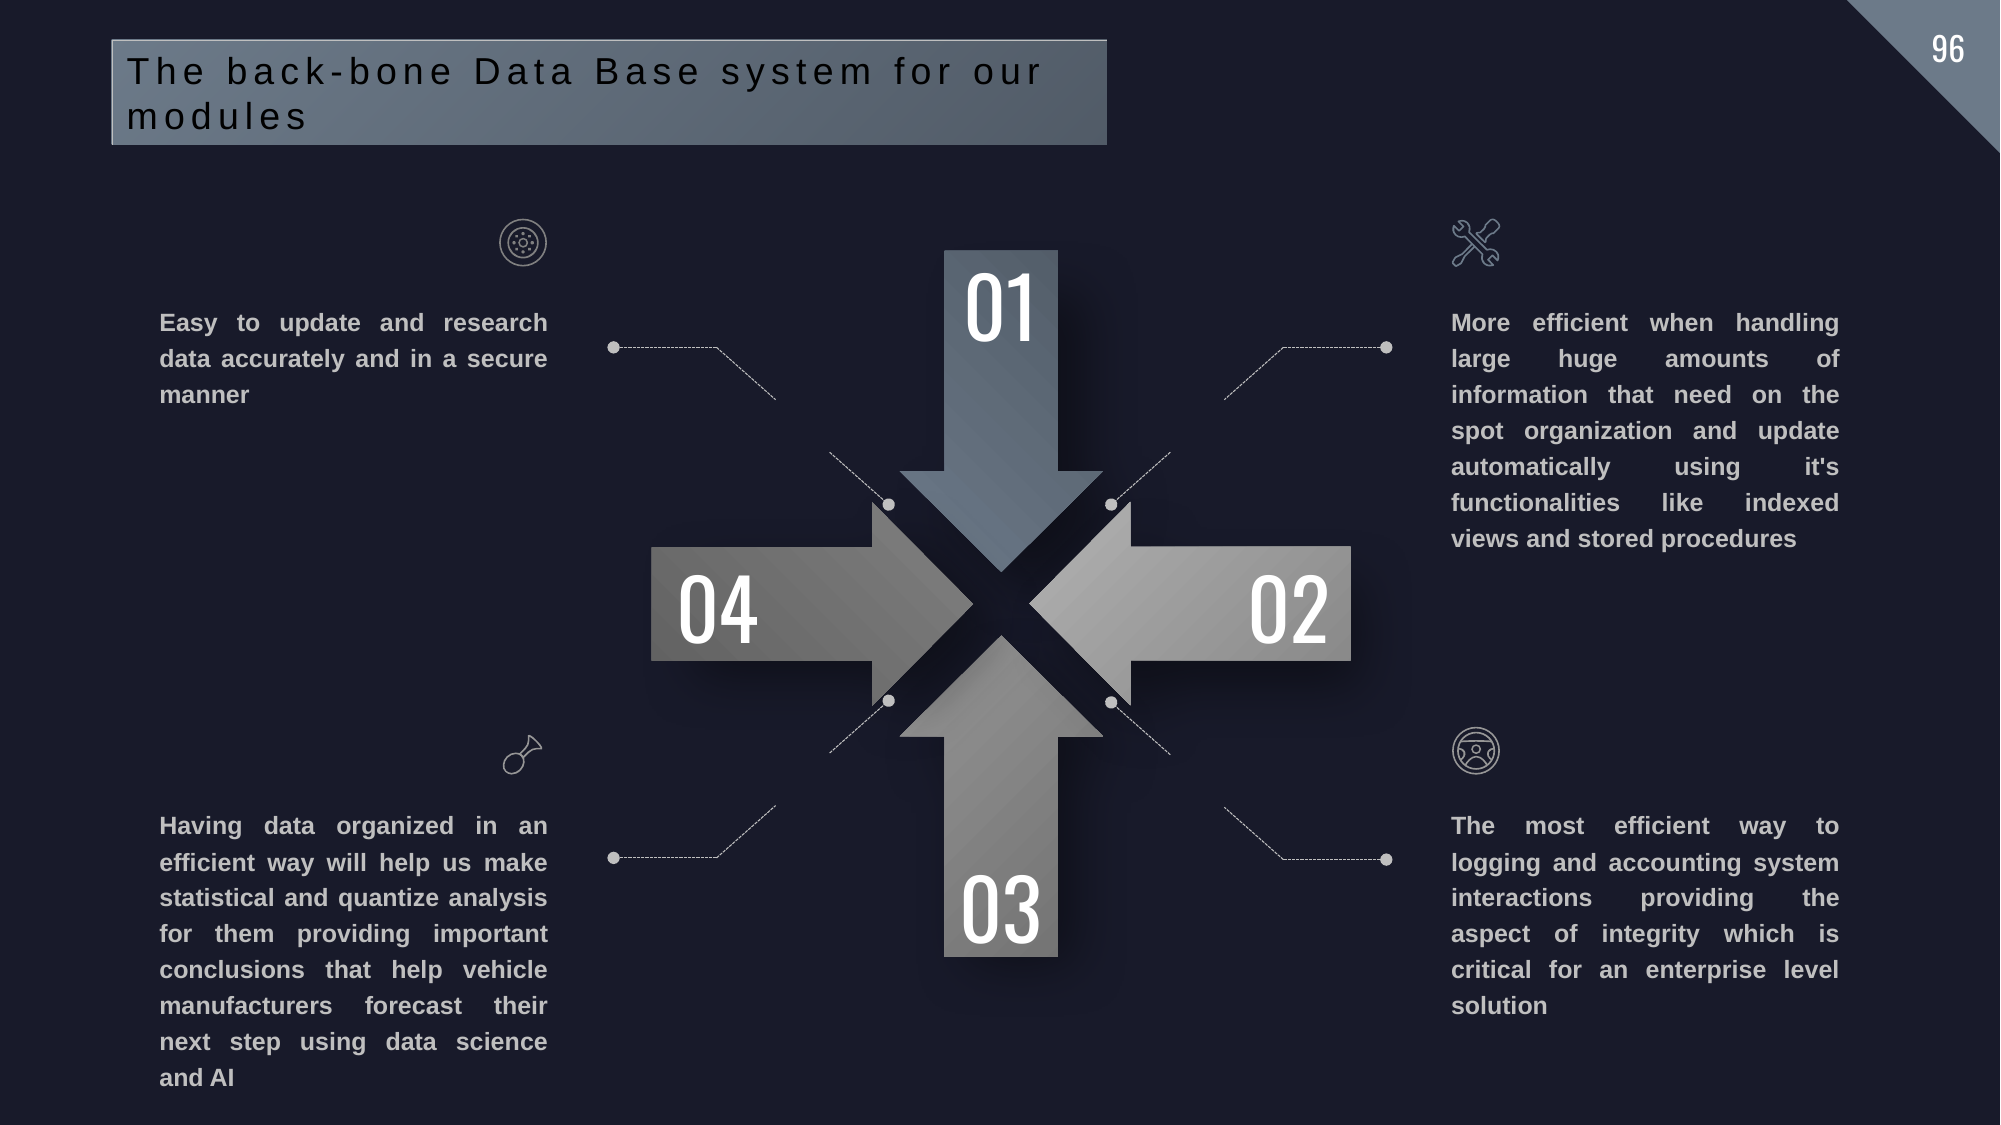

The back-bone Data Base system for our modules

More efficient when handling large huge amounts of information that need on the spot organization and update automatically using it's functionalities like indexed views and stored procedures

Easy to update and research data accurately and in a secure manner

01

02
04

03

The most efficient way to logging and accounting system interactions providing the aspect of integrity which is critical for an enterprise level solution

Having data organized in an efficient way will help us make statistical and quantize analysis for them providing important conclusions that help vehicle manufacturers forecast their next step using data science and AI